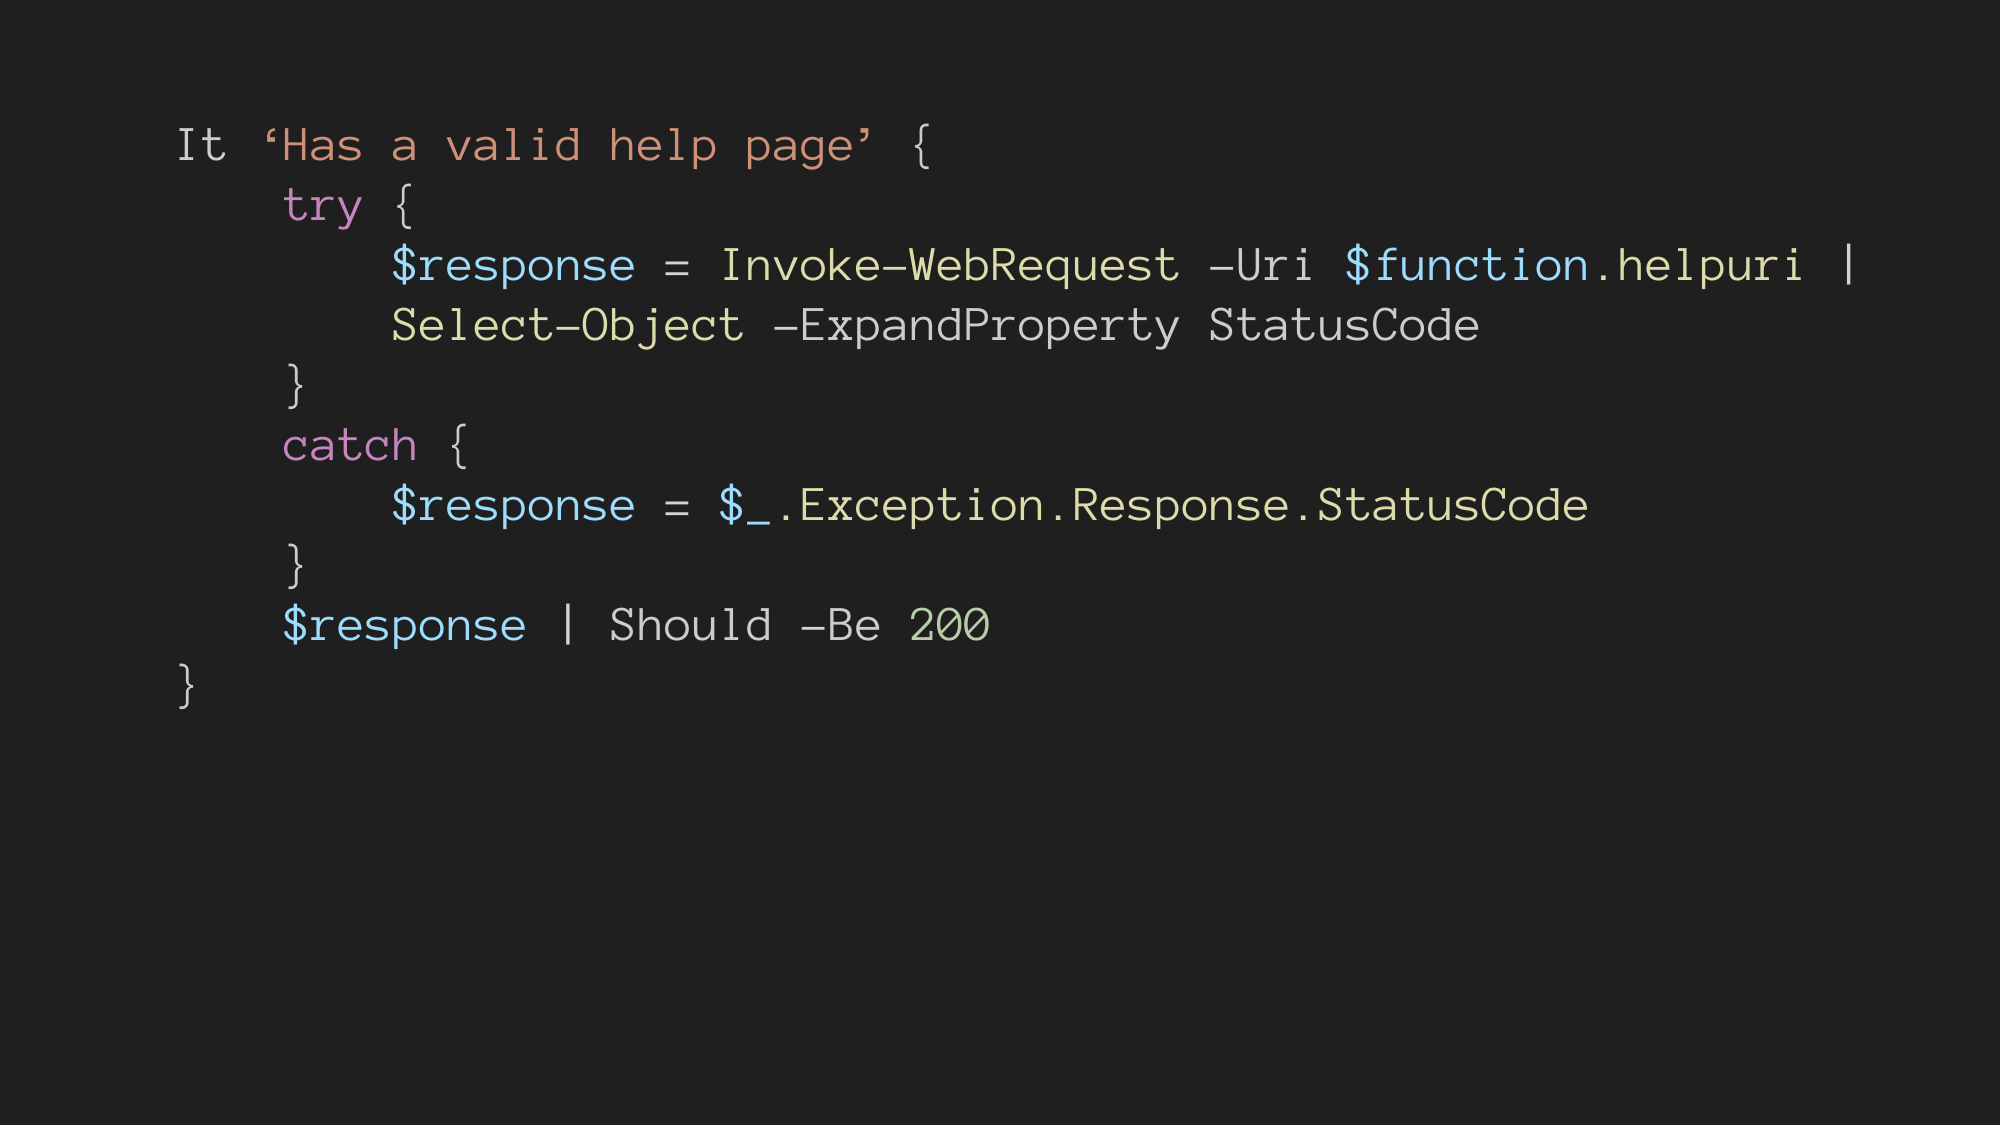

It ‘Has a valid help page’ {
    try {
        $response = Invoke-WebRequest -Uri $function.helpuri |
        Select-Object -ExpandProperty StatusCode
    }
    catch {
        $response = $_.Exception.Response.StatusCode
    }
    $response | Should -Be 200
}